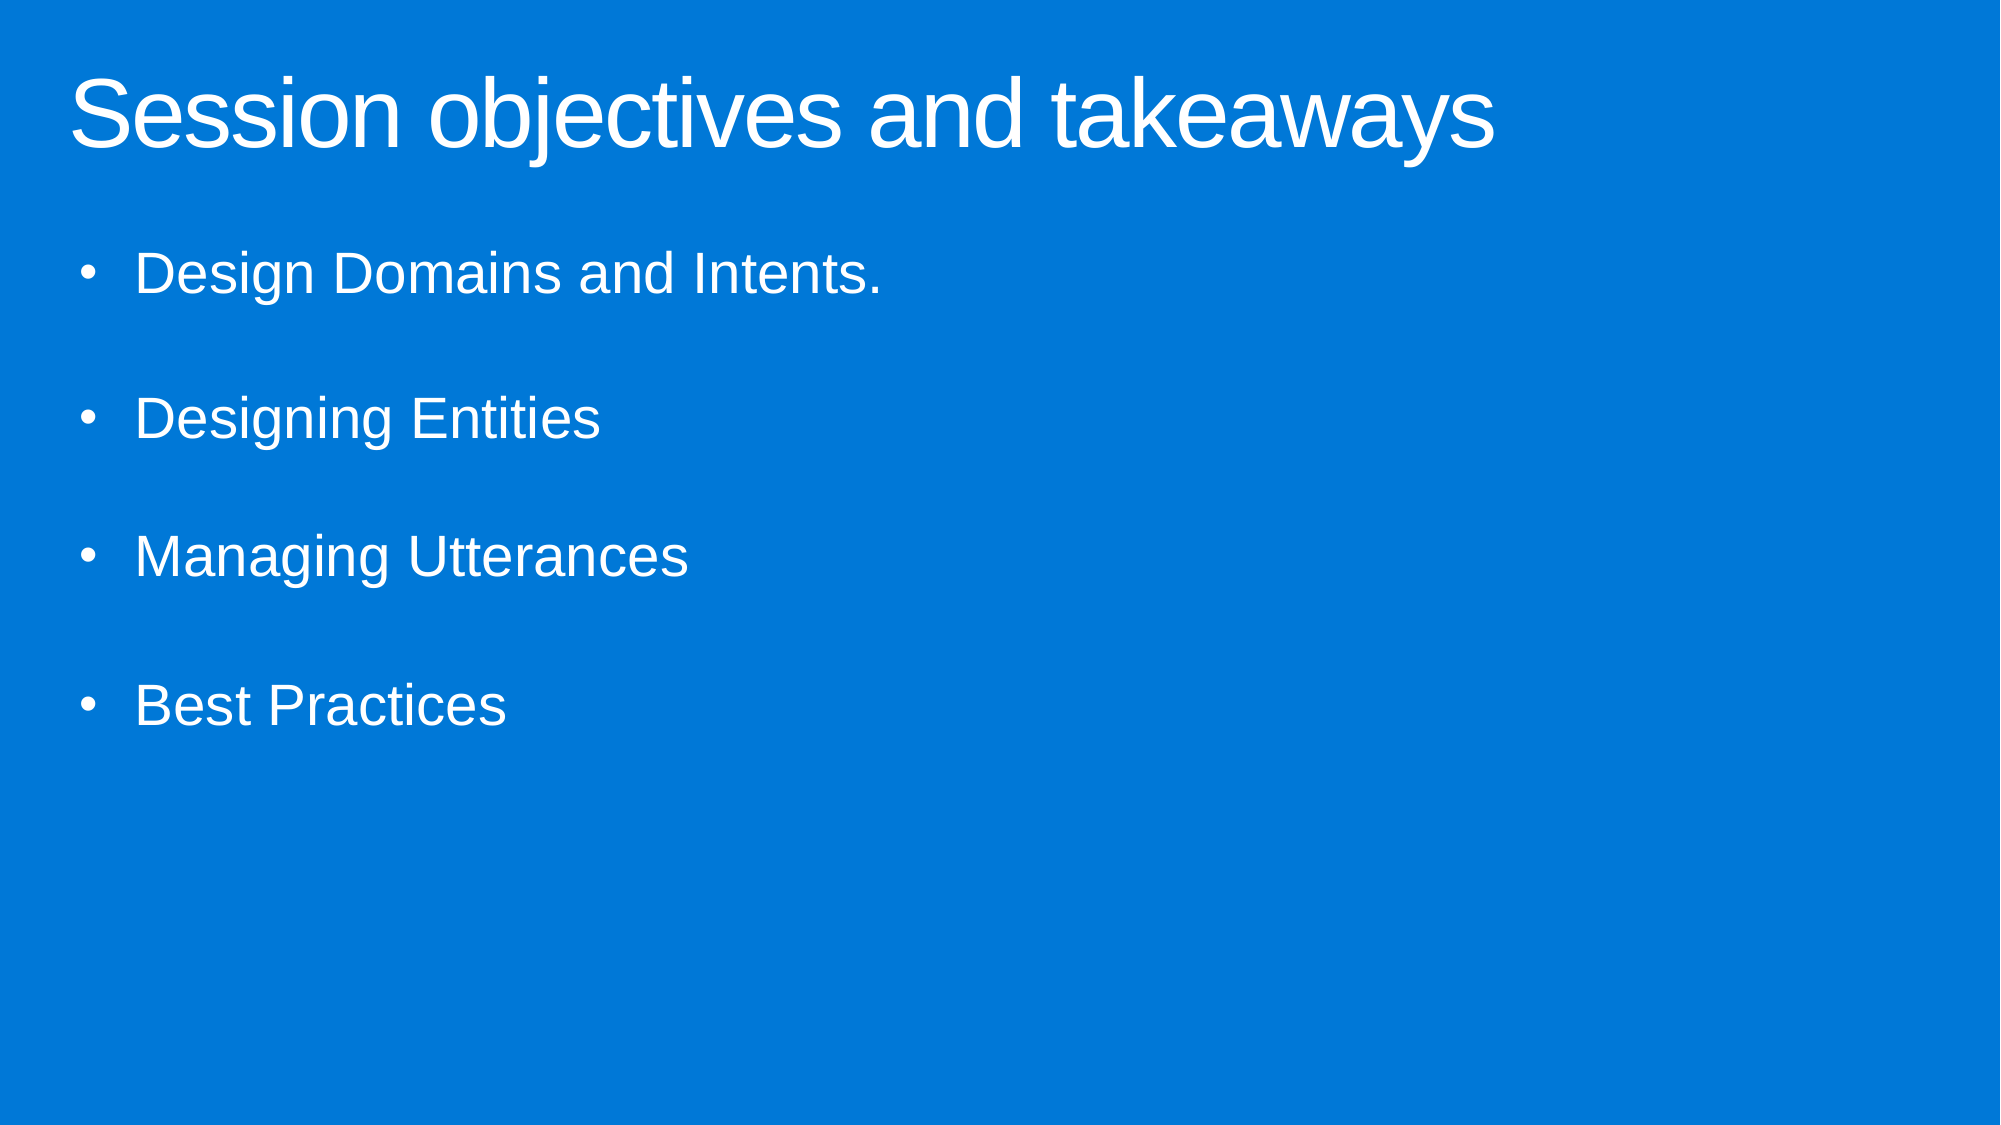

# Session objectives and takeaways
Design Domains and Intents.
Designing Entities
Managing Utterances

Best Practices